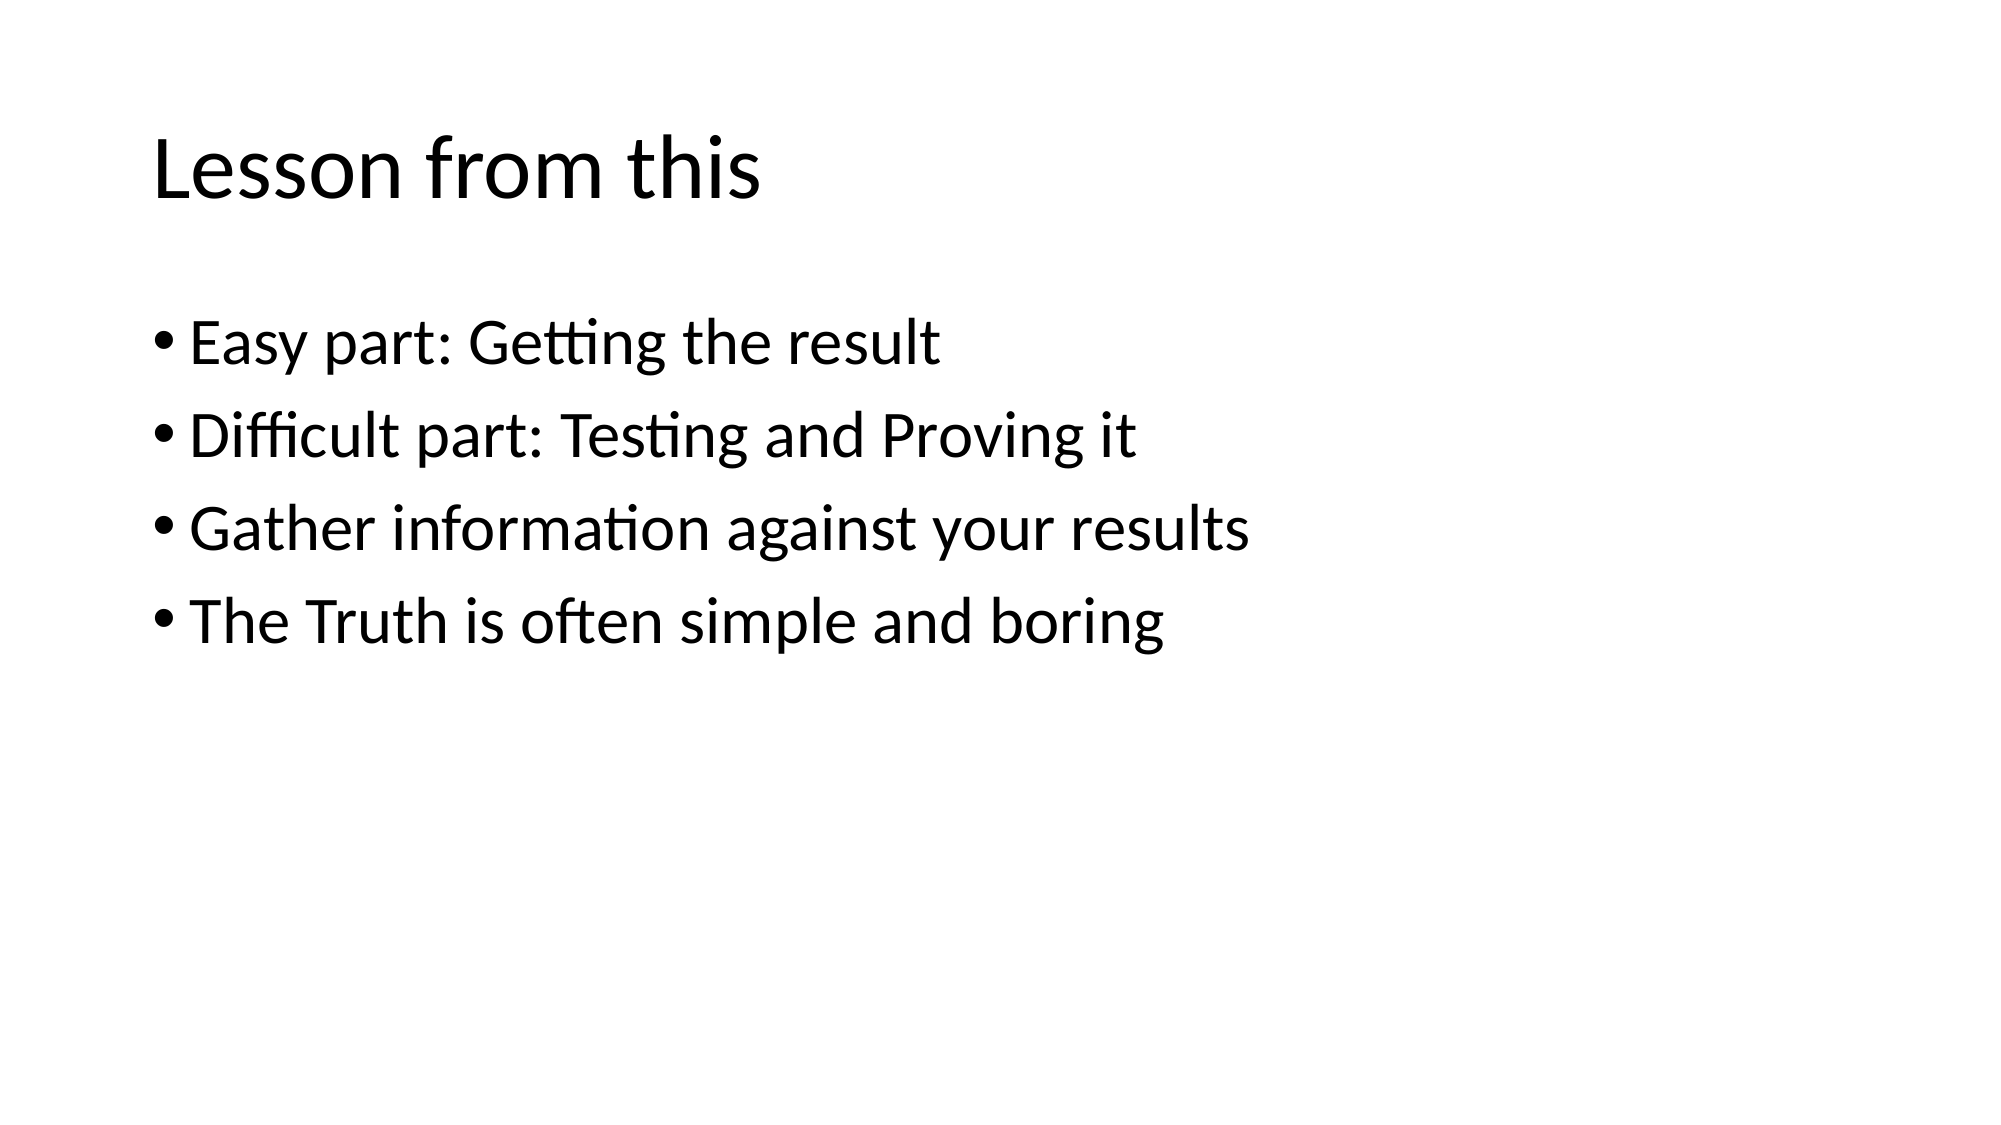

# Lesson from this
Easy part: Getting the result
Difficult part: Testing and Proving it
Gather information against your results
The Truth is often simple and boring